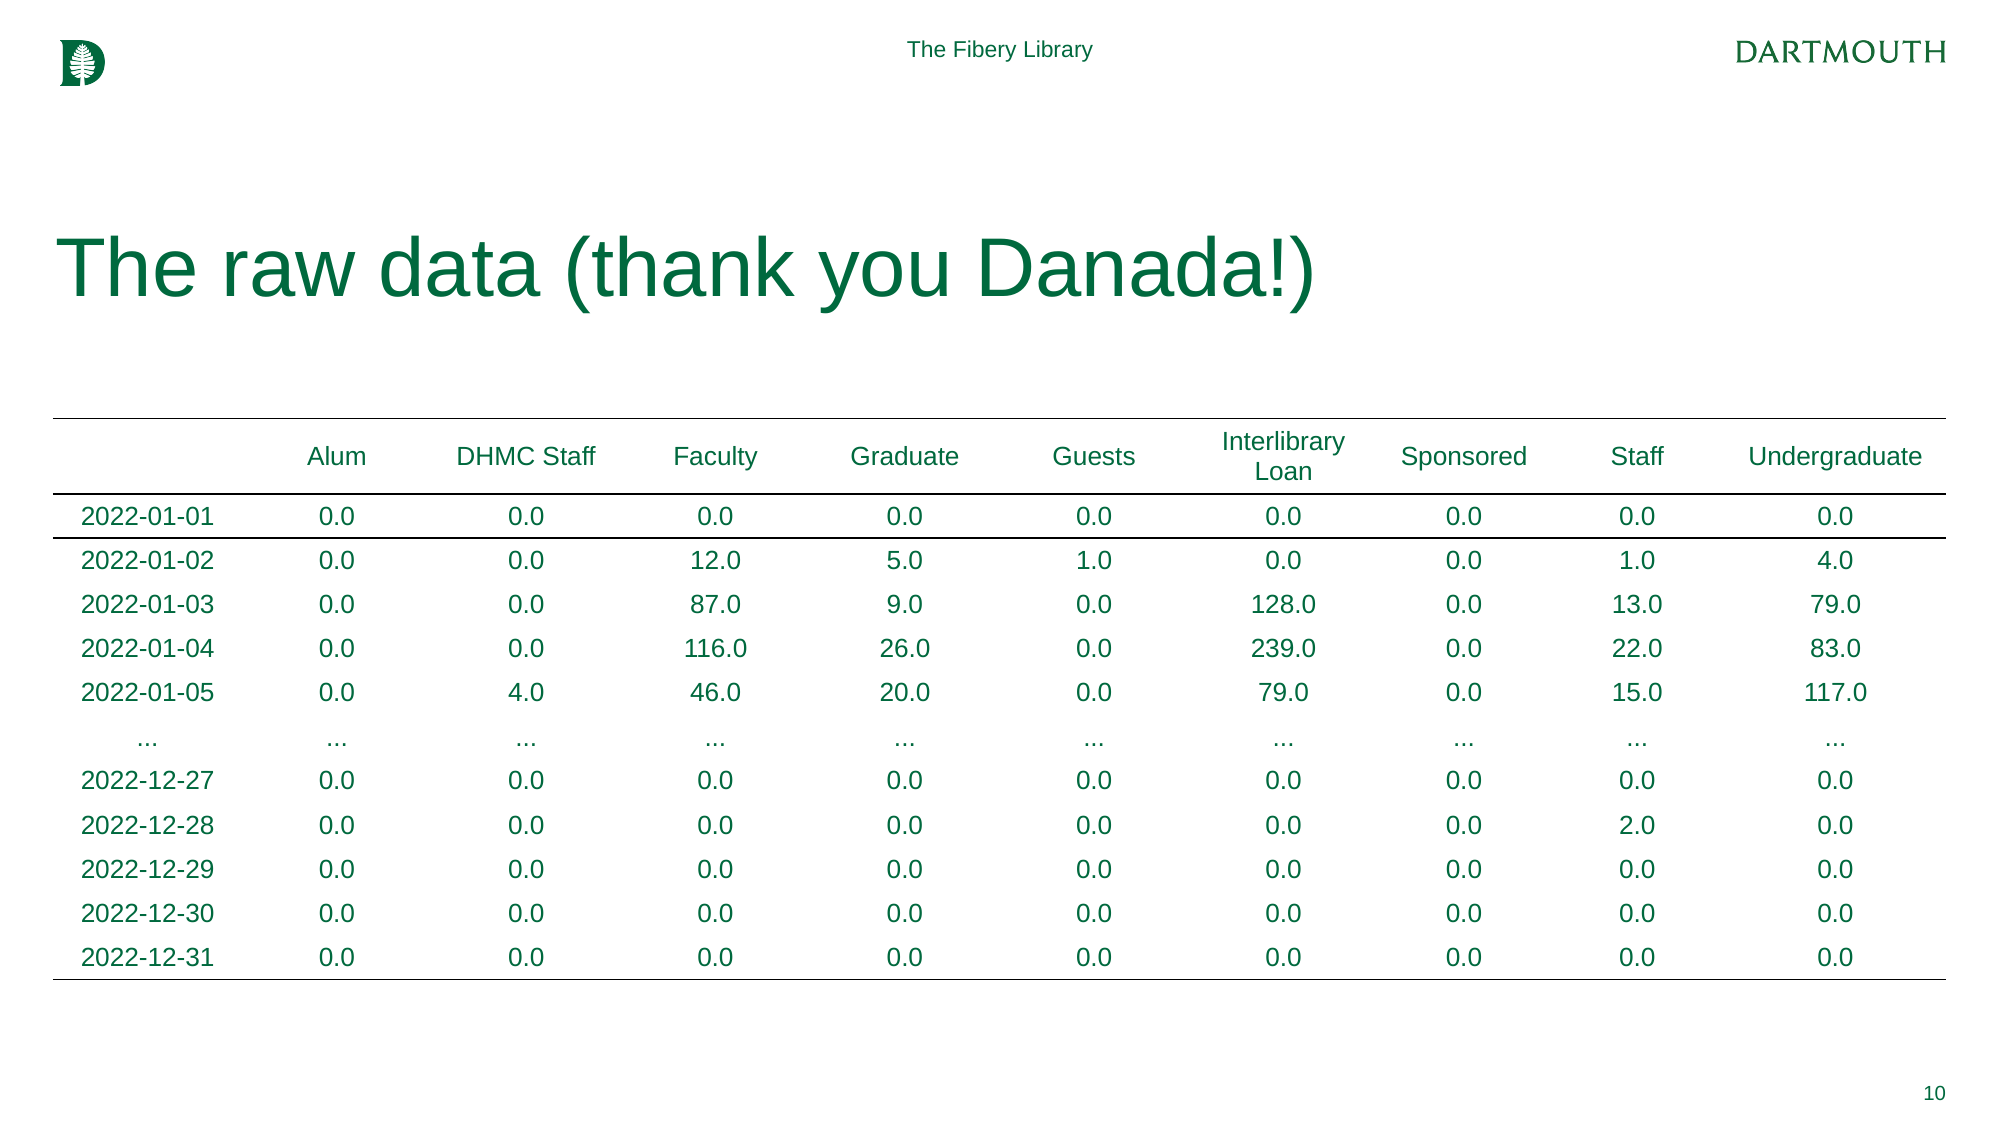

The Fibery Library
# The raw data (thank you Danada!)
|  | Alum | DHMC Staff | Faculty | Graduate | Guests | Interlibrary Loan | Sponsored | Staff | Undergraduate |
| --- | --- | --- | --- | --- | --- | --- | --- | --- | --- |
| 2022-01-01 | 0.0 | 0.0 | 0.0 | 0.0 | 0.0 | 0.0 | 0.0 | 0.0 | 0.0 |
| 2022-01-02 | 0.0 | 0.0 | 12.0 | 5.0 | 1.0 | 0.0 | 0.0 | 1.0 | 4.0 |
| 2022-01-03 | 0.0 | 0.0 | 87.0 | 9.0 | 0.0 | 128.0 | 0.0 | 13.0 | 79.0 |
| 2022-01-04 | 0.0 | 0.0 | 116.0 | 26.0 | 0.0 | 239.0 | 0.0 | 22.0 | 83.0 |
| 2022-01-05 | 0.0 | 4.0 | 46.0 | 20.0 | 0.0 | 79.0 | 0.0 | 15.0 | 117.0 |
| ... | ... | ... | ... | ... | ... | ... | ... | ... | ... |
| 2022-12-27 | 0.0 | 0.0 | 0.0 | 0.0 | 0.0 | 0.0 | 0.0 | 0.0 | 0.0 |
| 2022-12-28 | 0.0 | 0.0 | 0.0 | 0.0 | 0.0 | 0.0 | 0.0 | 2.0 | 0.0 |
| 2022-12-29 | 0.0 | 0.0 | 0.0 | 0.0 | 0.0 | 0.0 | 0.0 | 0.0 | 0.0 |
| 2022-12-30 | 0.0 | 0.0 | 0.0 | 0.0 | 0.0 | 0.0 | 0.0 | 0.0 | 0.0 |
| 2022-12-31 | 0.0 | 0.0 | 0.0 | 0.0 | 0.0 | 0.0 | 0.0 | 0.0 | 0.0 |
10